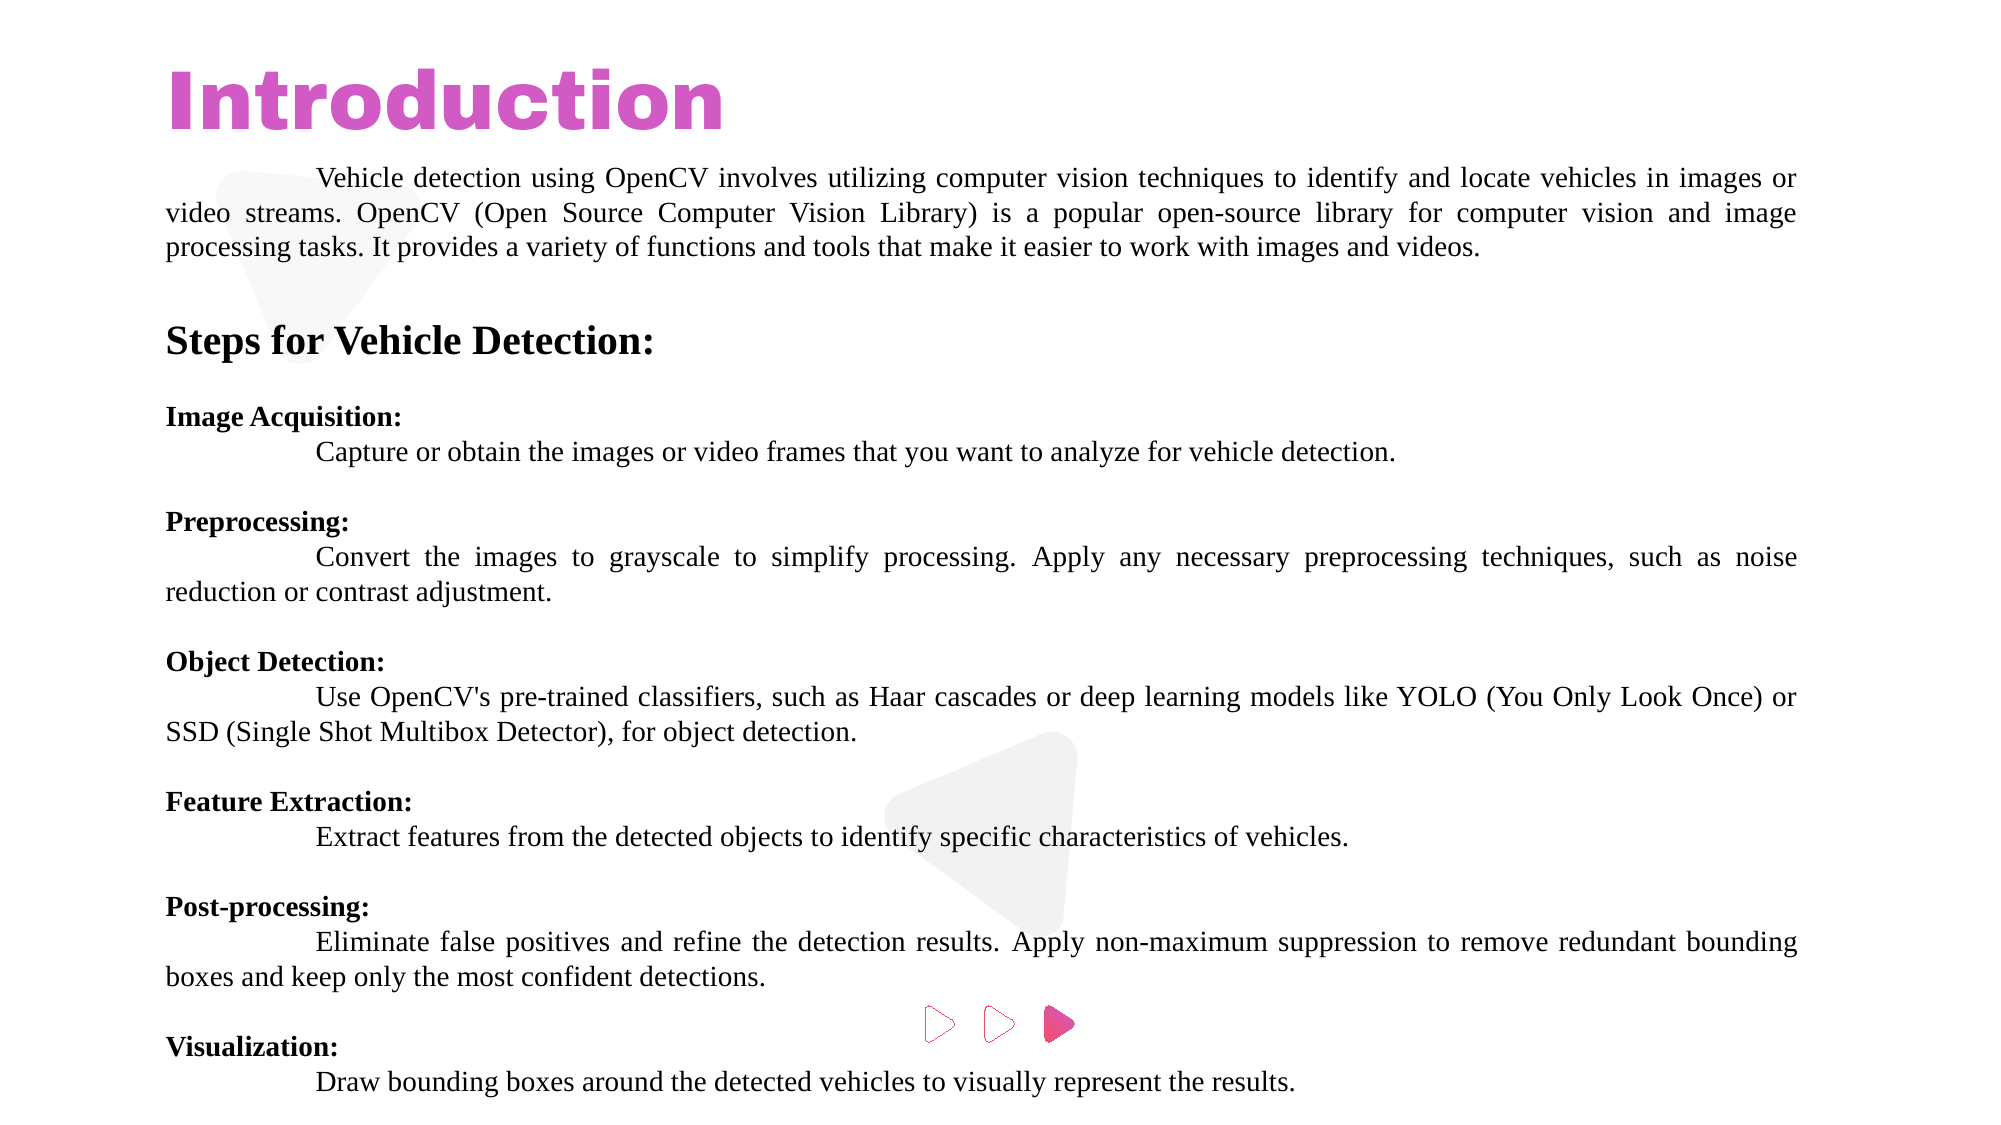

Introduction

	Vehicle detection using OpenCV involves utilizing computer vision techniques to identify and locate vehicles in images or video streams. OpenCV (Open Source Computer Vision Library) is a popular open-source library for computer vision and image processing tasks. It provides a variety of functions and tools that make it easier to work with images and videos.

Steps for Vehicle Detection:

Image Acquisition:
	Capture or obtain the images or video frames that you want to analyze for vehicle detection.

Preprocessing:
	Convert the images to grayscale to simplify processing. Apply any necessary preprocessing techniques, such as noise reduction or contrast adjustment.

Object Detection:
	Use OpenCV's pre-trained classifiers, such as Haar cascades or deep learning models like YOLO (You Only Look Once) or SSD (Single Shot Multibox Detector), for object detection.

Feature Extraction:
	Extract features from the detected objects to identify specific characteristics of vehicles.

Post-processing:
	Eliminate false positives and refine the detection results. Apply non-maximum suppression to remove redundant bounding boxes and keep only the most confident detections.

Visualization:
	Draw bounding boxes around the detected vehicles to visually represent the results.